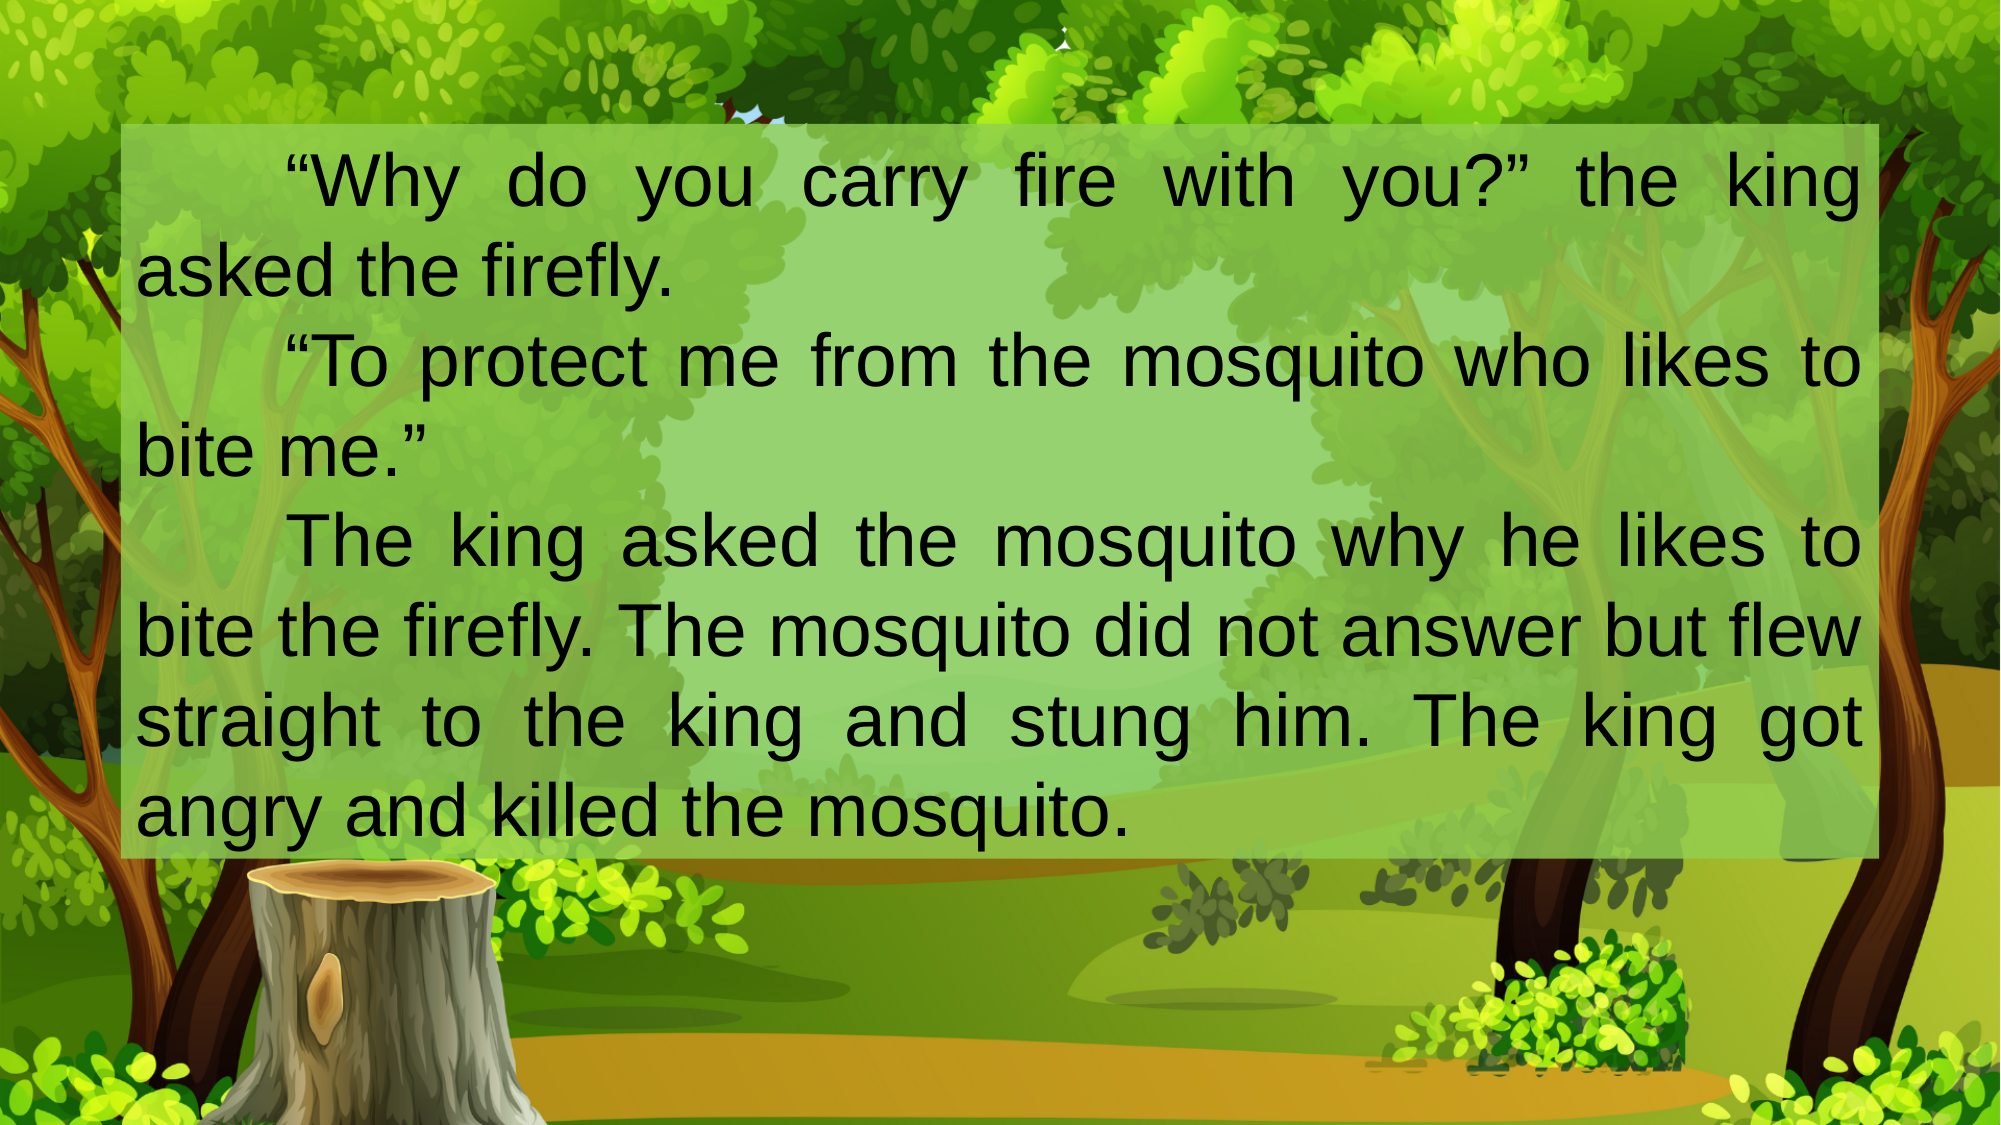

“Why do you carry fire with you?” the king asked the firefly.
	“To protect me from the mosquito who likes to bite me.”
	The king asked the mosquito why he likes to bite the firefly. The mosquito did not answer but flew straight to the king and stung him. The king got angry and killed the mosquito.